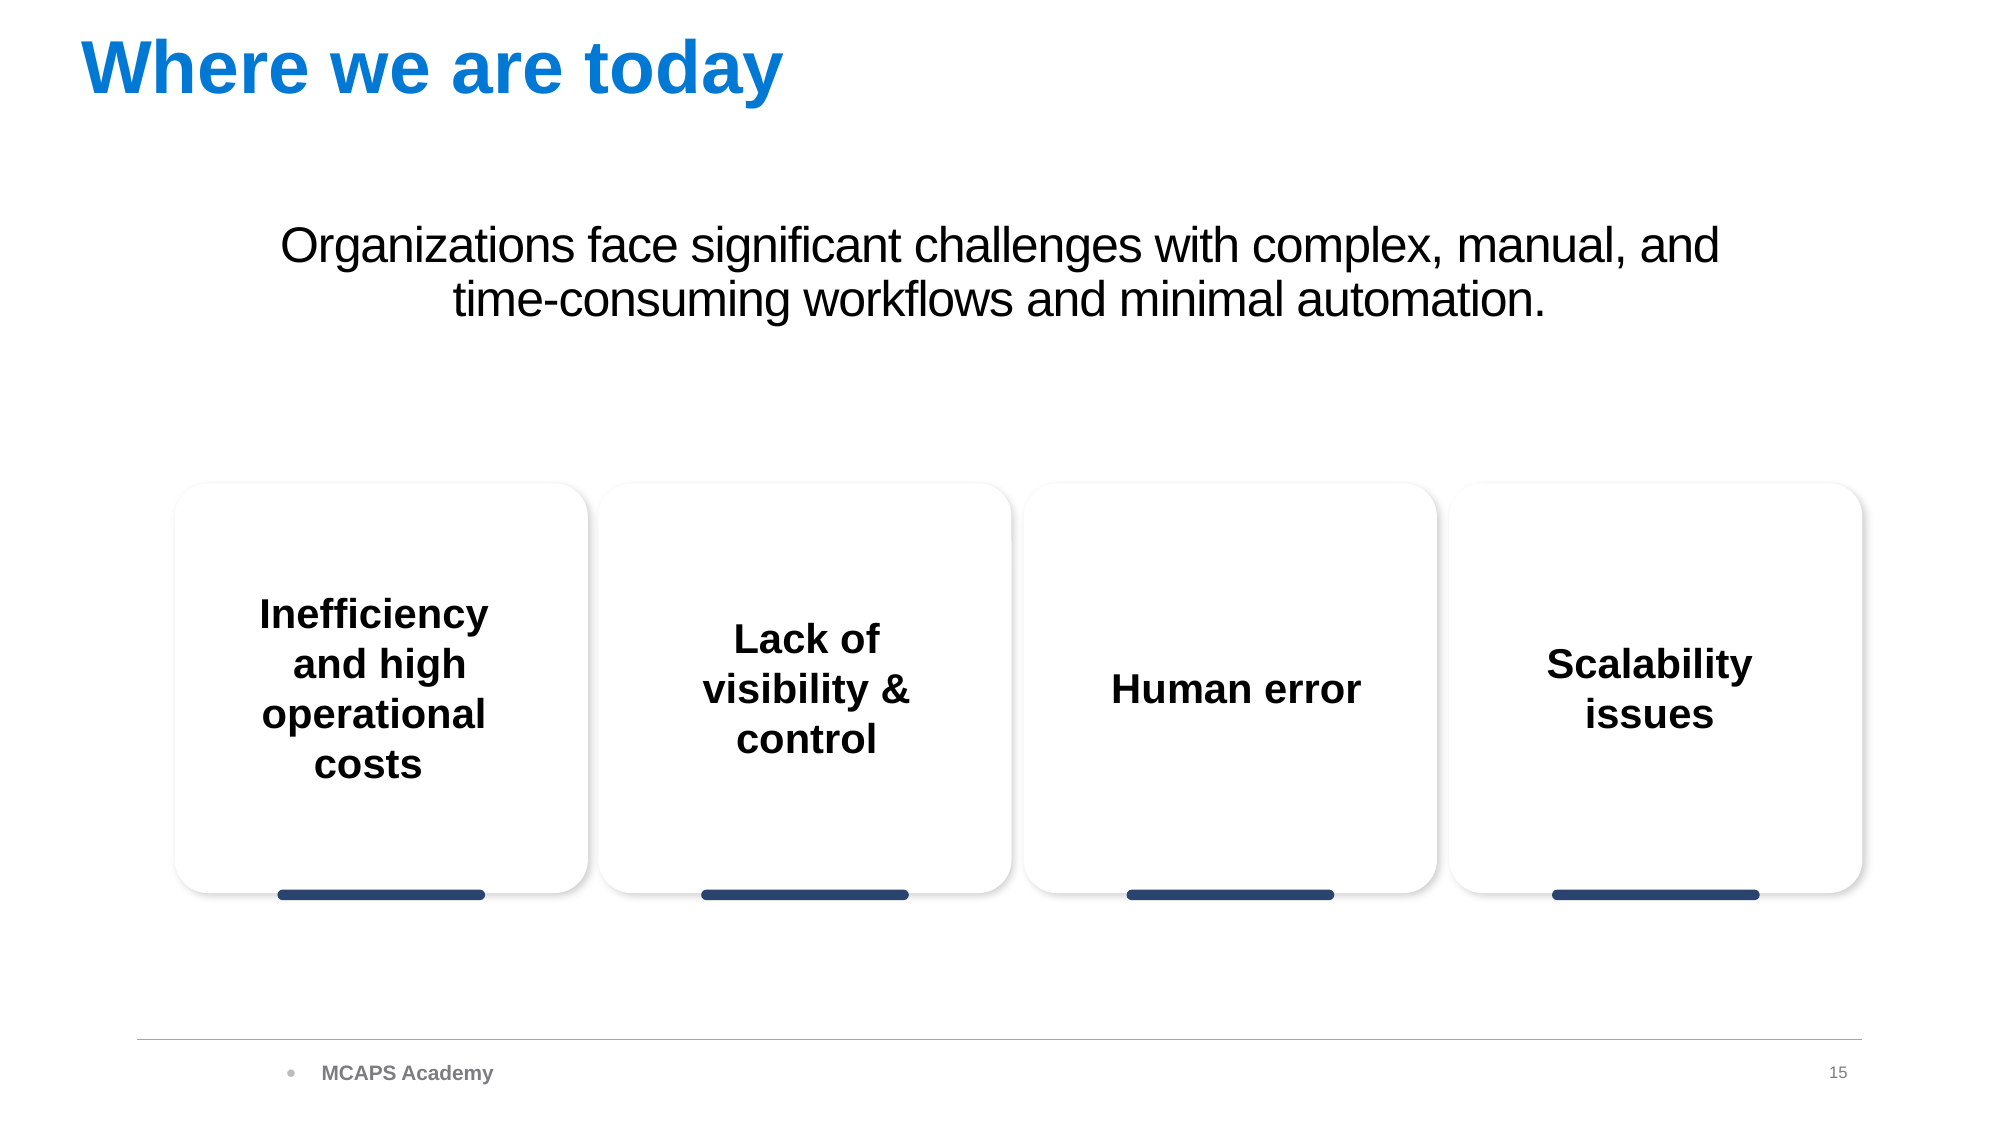

Where we are today
Organizations face significant challenges with complex, manual, and time-consuming workflows and minimal automation.
K

Inefficiency
 and high operational costs
Lack of visibility & control
Human error
Scalability issues

15